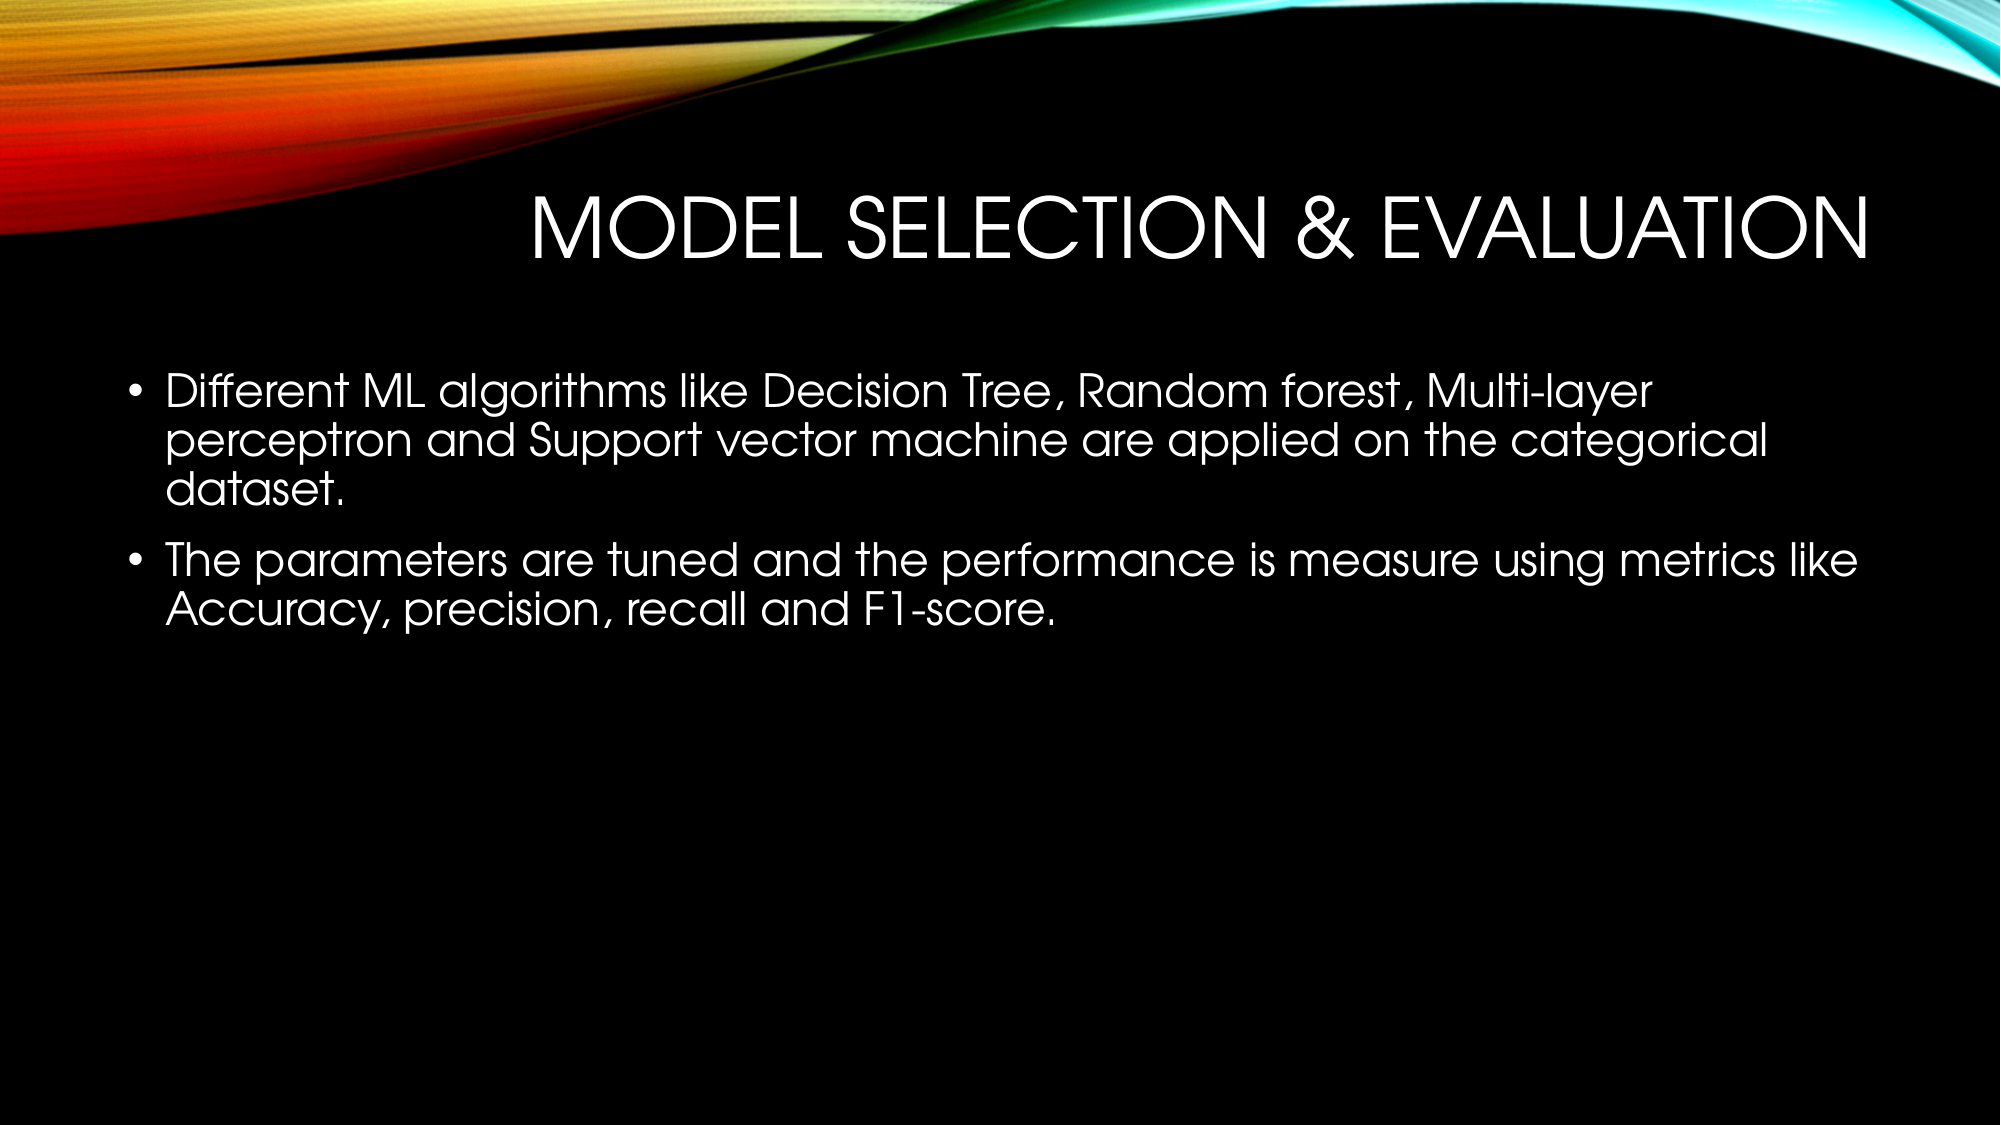

# MODEL SELECTION & EVALUATION
Different ML algorithms like Decision Tree, Random forest, Multi-layer perceptron and Support vector machine are applied on the categorical dataset.
The parameters are tuned and the performance is measure using metrics like Accuracy, precision, recall and F1-score.